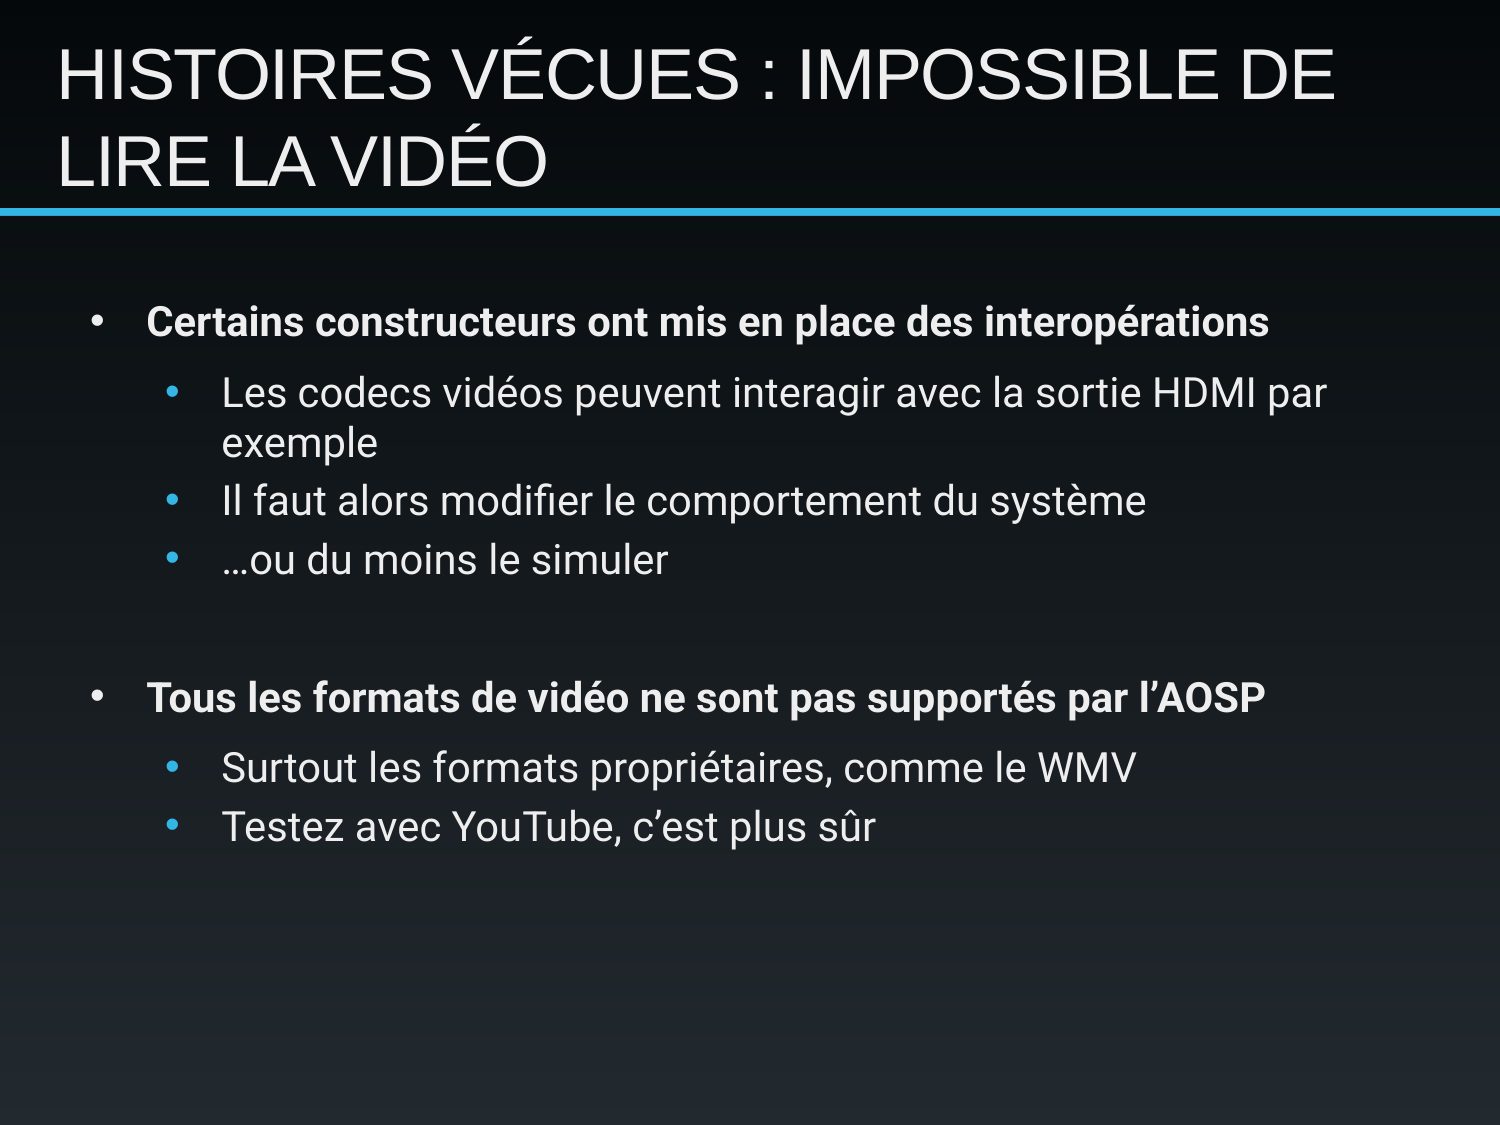

# Histoires vécues : impossible de lire la vidéo
Certains constructeurs ont mis en place des interopérations
Les codecs vidéos peuvent interagir avec la sortie HDMI par exemple
Il faut alors modifier le comportement du système
…ou du moins le simuler

Tous les formats de vidéo ne sont pas supportés par l’AOSP
Surtout les formats propriétaires, comme le WMV
Testez avec YouTube, c’est plus sûr